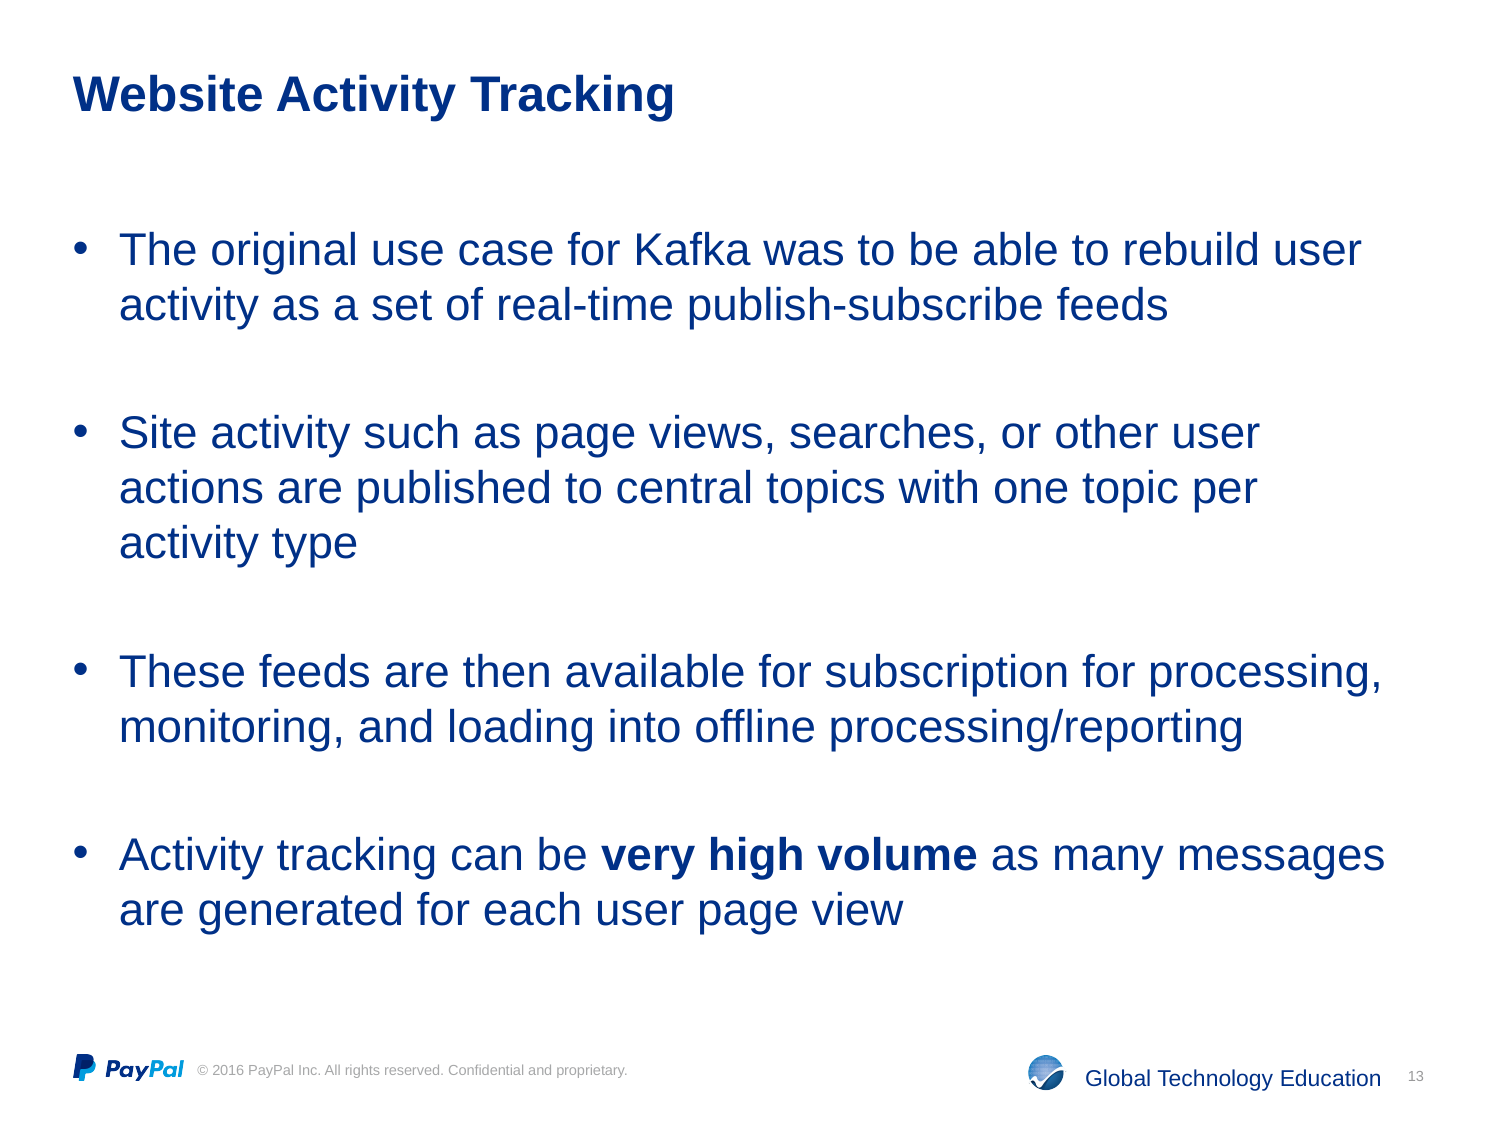

# Website Activity Tracking
The original use case for Kafka was to be able to rebuild user activity as a set of real-time publish-subscribe feeds

Site activity such as page views, searches, or other user actions are published to central topics with one topic per activity type

These feeds are then available for subscription for processing, monitoring, and loading into offline processing/reporting

Activity tracking can be very high volume as many messages are generated for each user page view
13